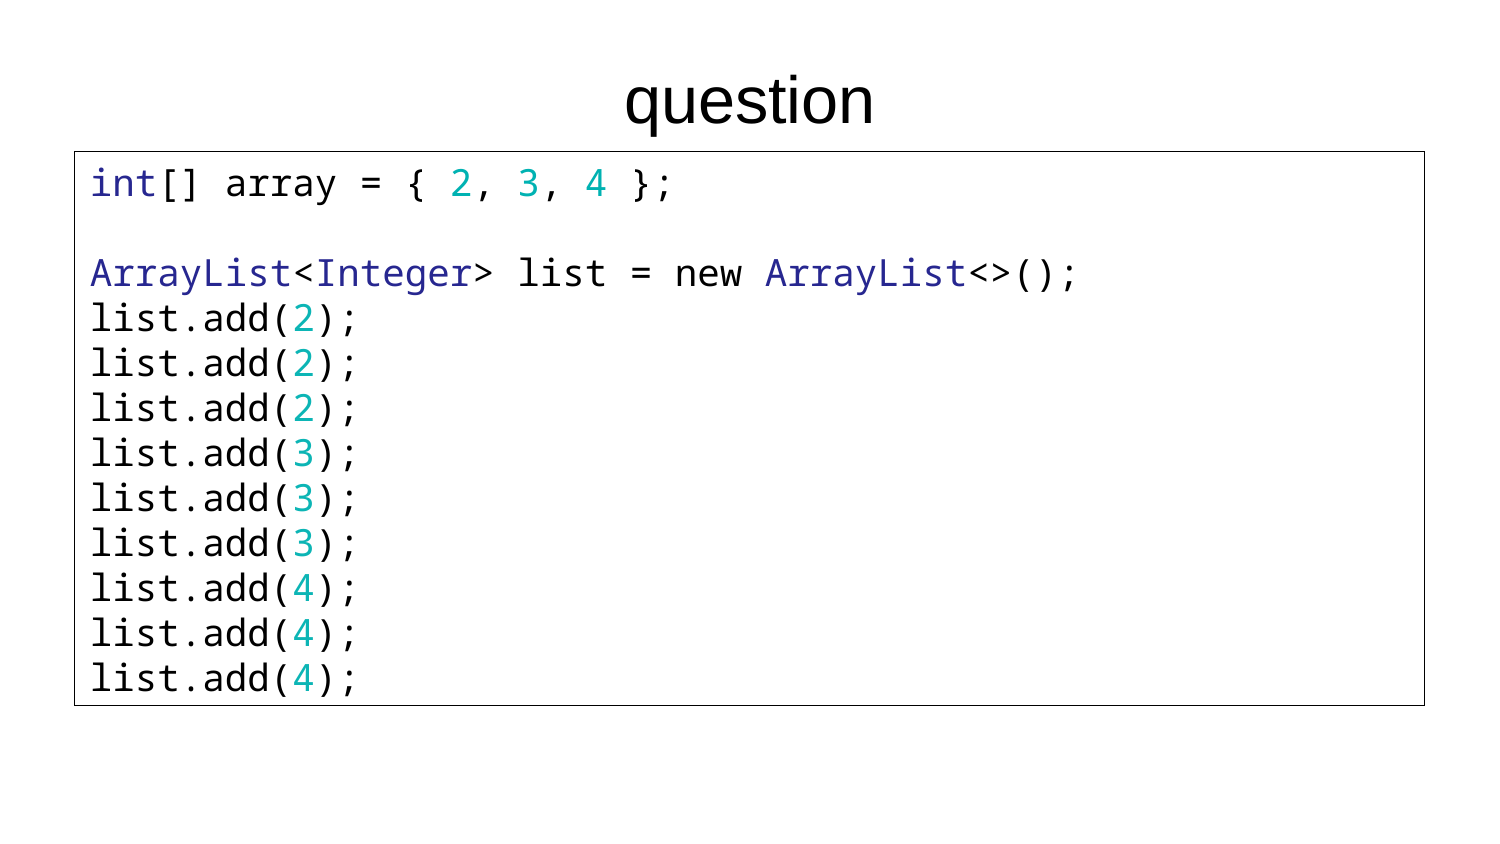

# question
int[] array = { 2, 3, 4 };
ArrayList<Integer> list = new ArrayList<>();
list.add(2);
list.add(2);
list.add(2);
list.add(3);
list.add(3);
list.add(3);
list.add(4);
list.add(4);
list.add(4);